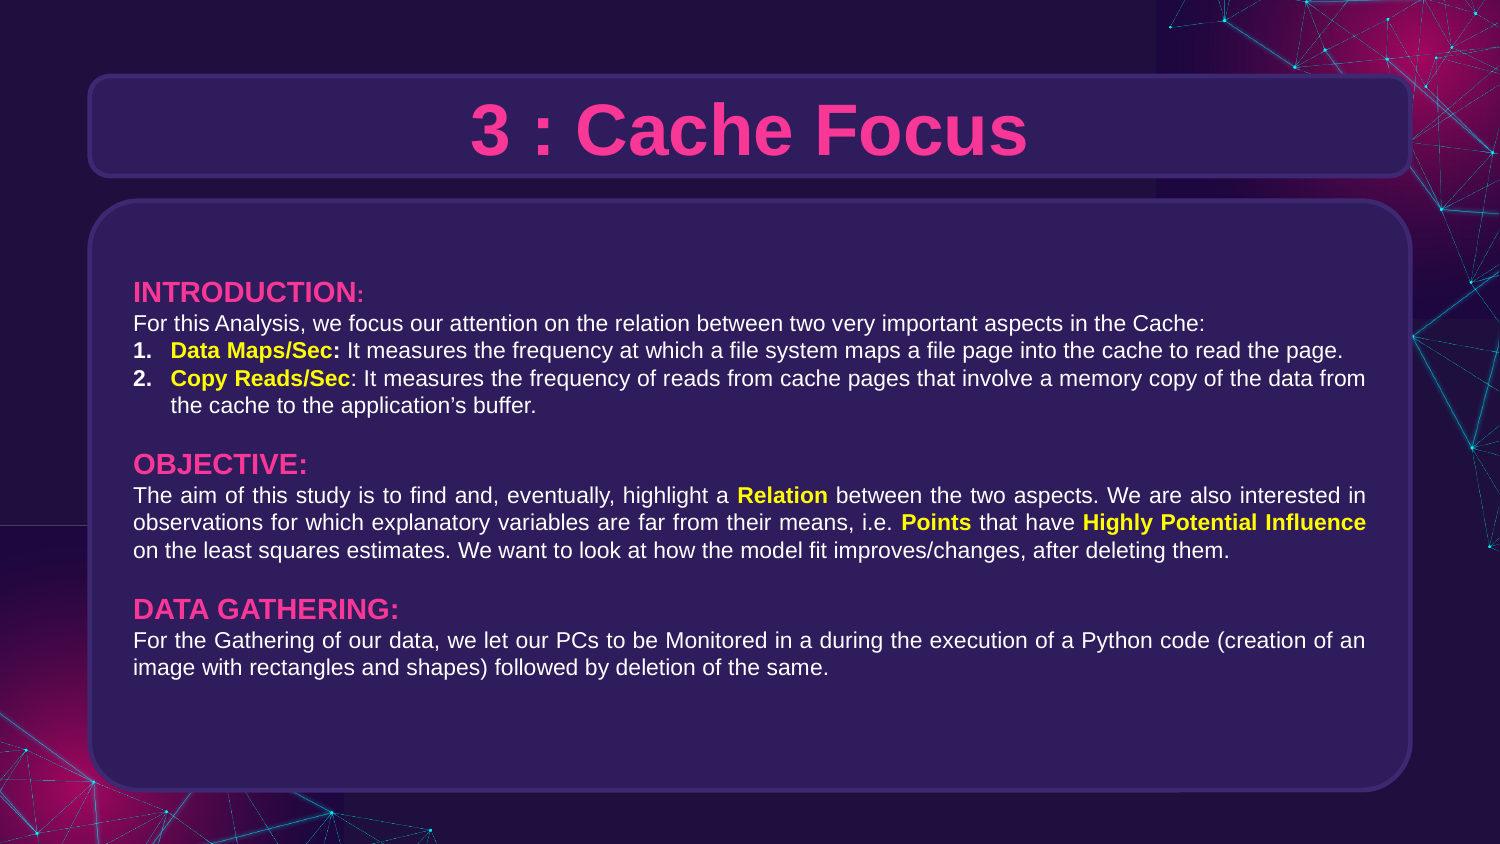

# 3 : Cache Focus
INTRODUCTION:
For this Analysis, we focus our attention on the relation between two very important aspects in the Cache:
Data Maps/Sec: It measures the frequency at which a file system maps a file page into the cache to read the page.
Copy Reads/Sec: It measures the frequency of reads from cache pages that involve a memory copy of the data from the cache to the application’s buffer.

OBJECTIVE:
The aim of this study is to find and, eventually, highlight a Relation between the two aspects. We are also interested in observations for which explanatory variables are far from their means, i.e. Points that have Highly Potential Influence on the least squares estimates. We want to look at how the model fit improves/changes, after deleting them.

DATA GATHERING:
For the Gathering of our data, we let our PCs to be Monitored in a during the execution of a Python code (creation of an image with rectangles and shapes) followed by deletion of the same.